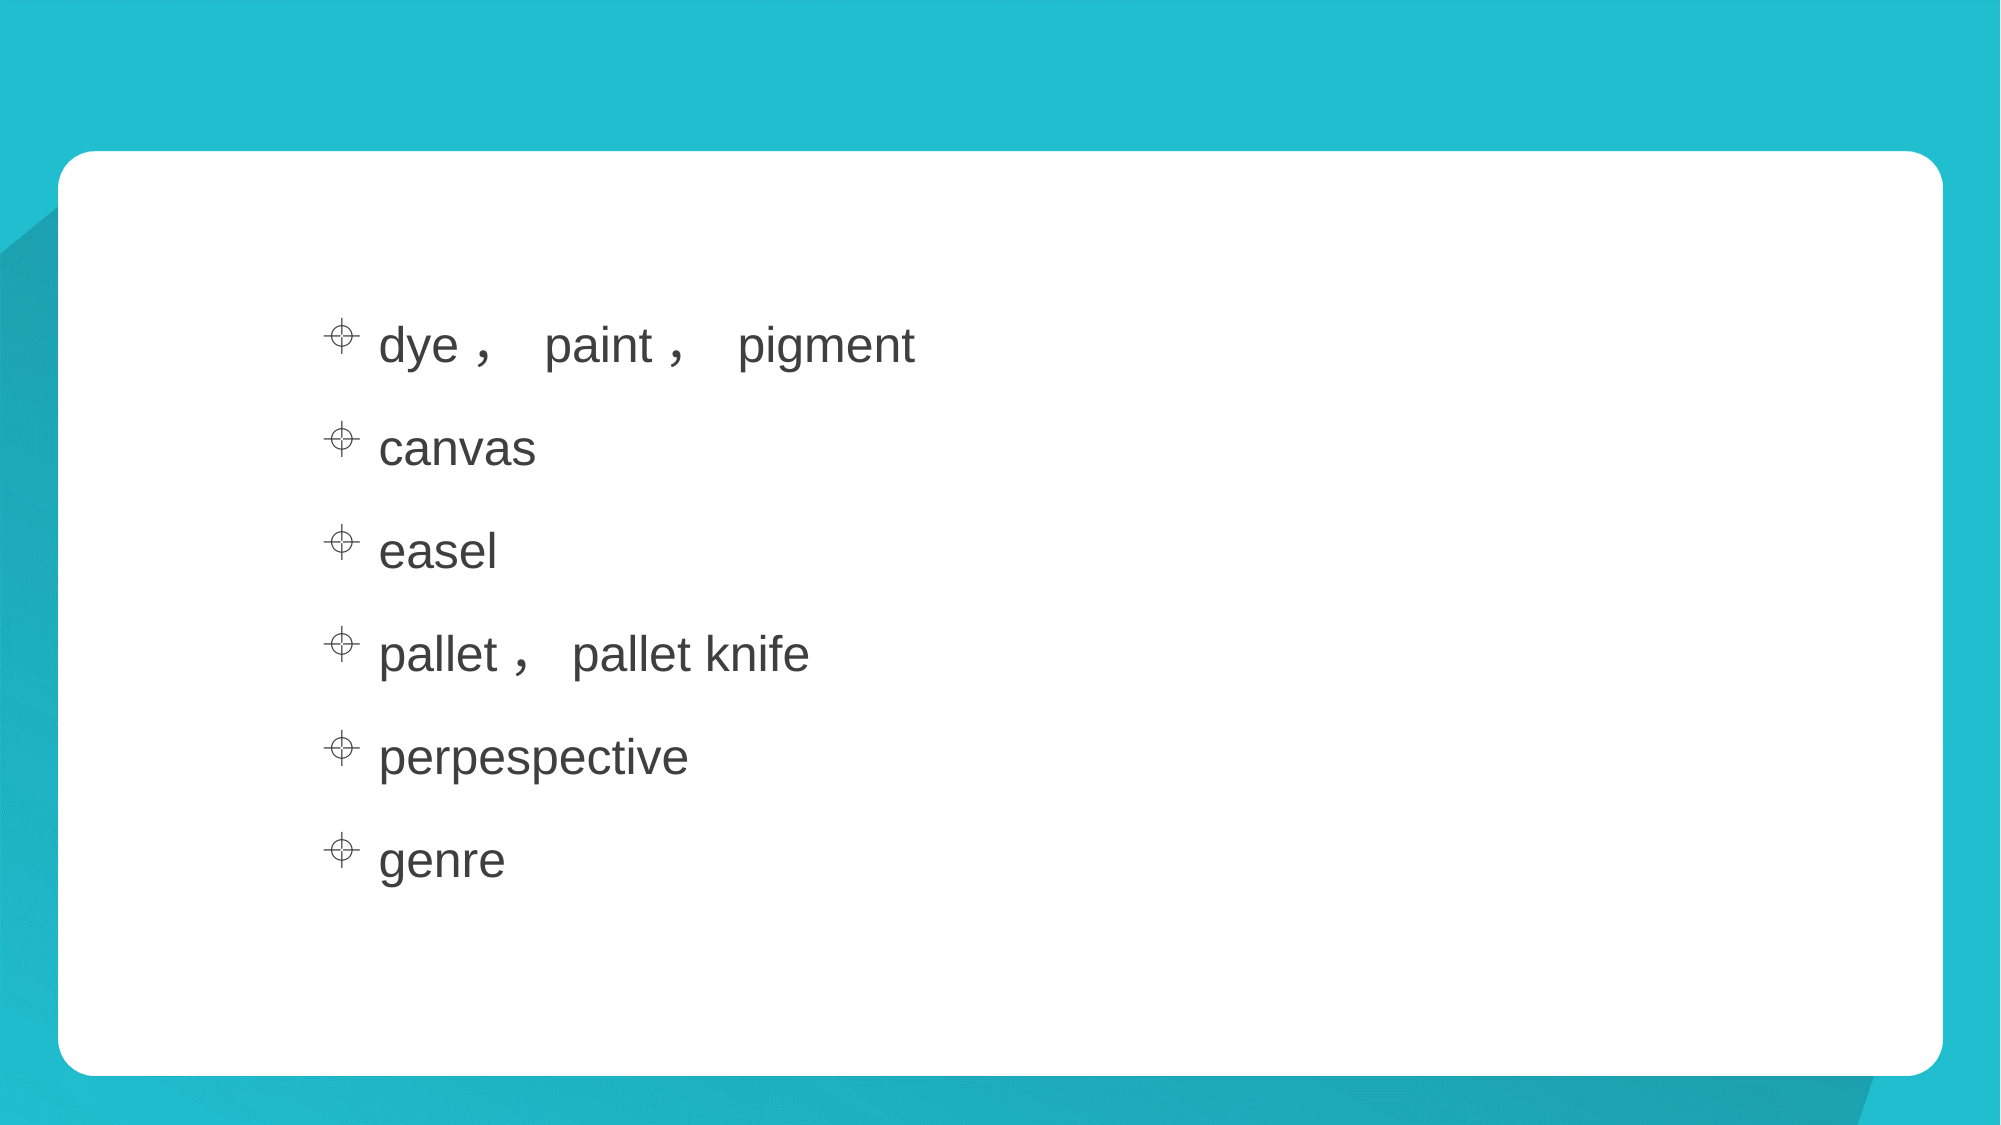

#
dye， paint， pigment
canvas
easel
pallet，pallet knife
perpespective
genre